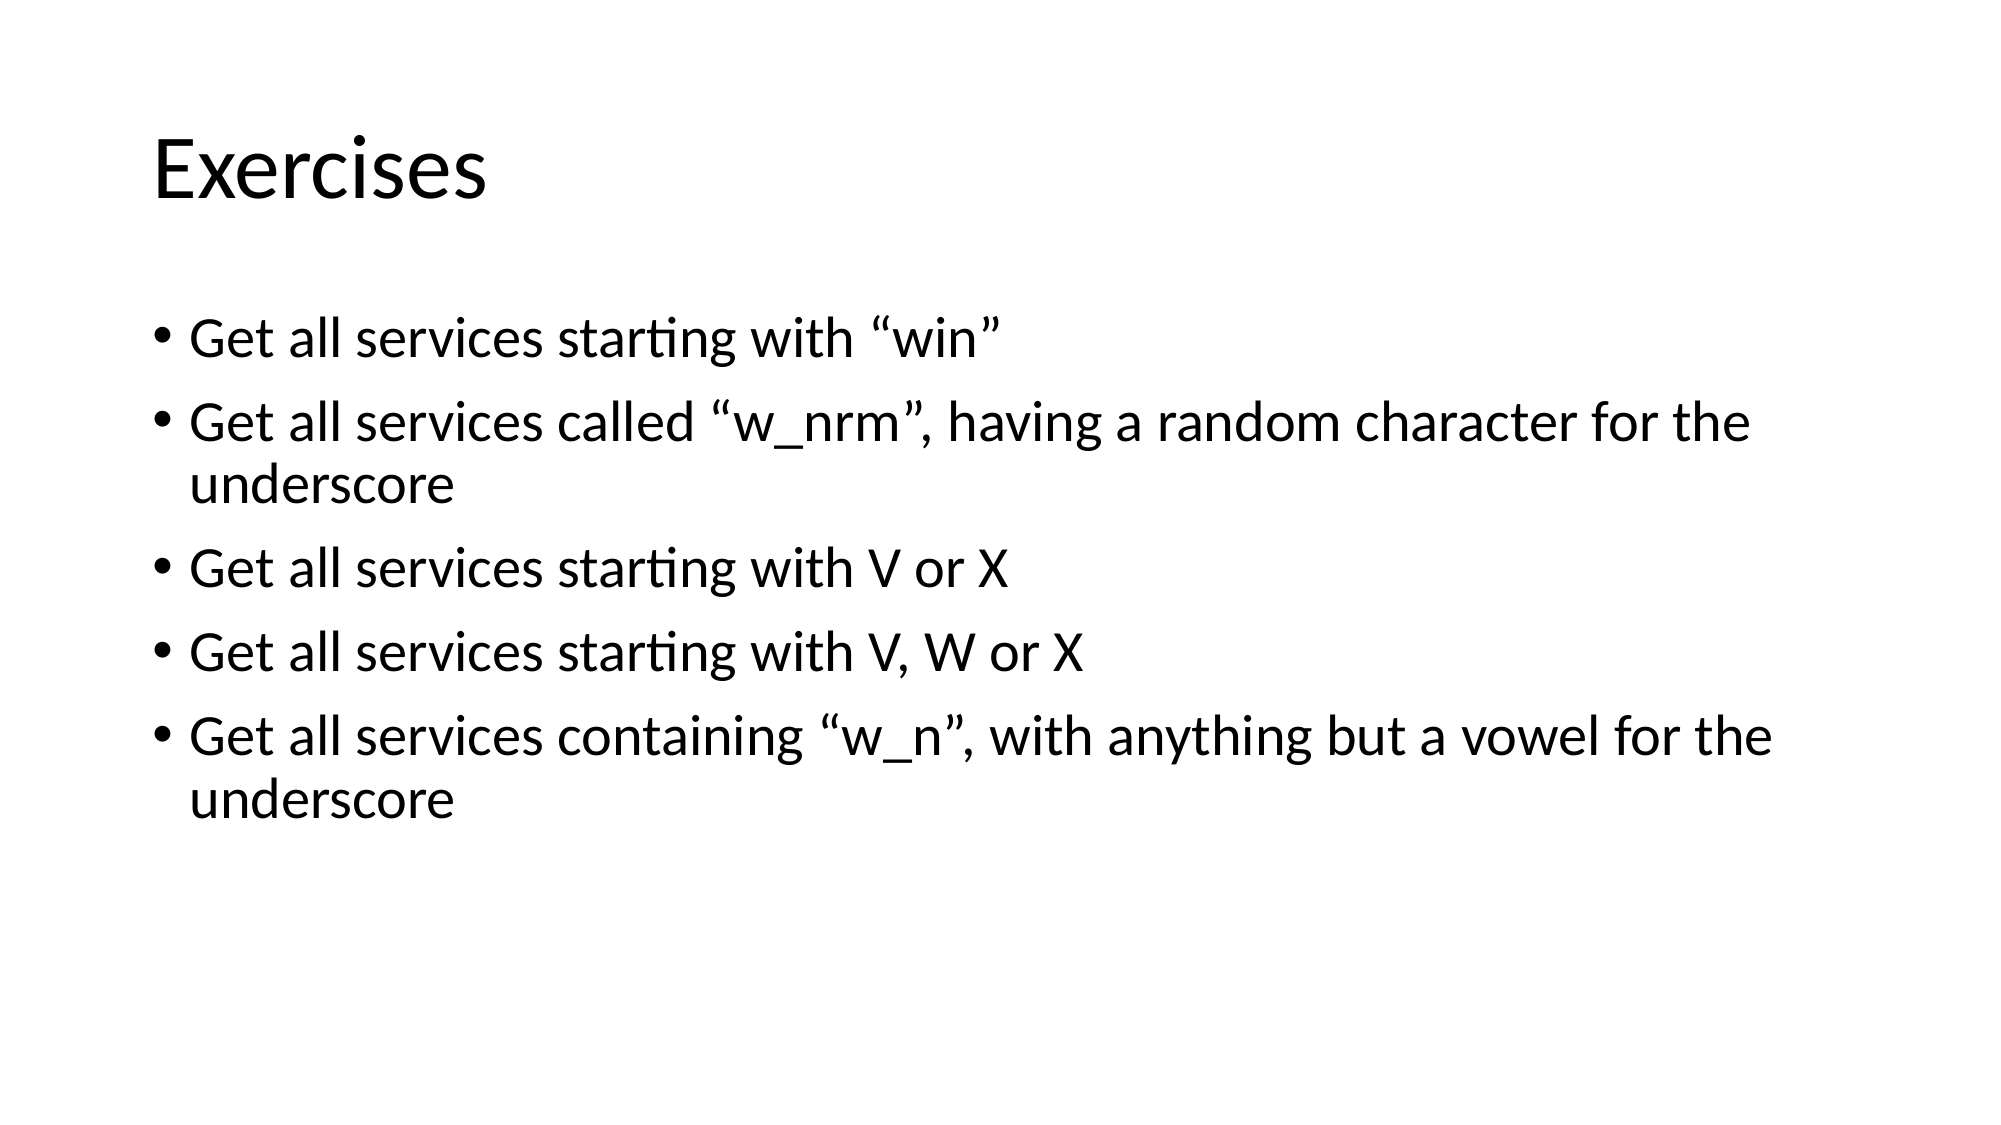

# Exercises
Get all services starting with “win”
Get all services called “w_nrm”, having a random character for the underscore
Get all services starting with V or X
Get all services starting with V, W or X
Get all services containing “w_n”, with anything but a vowel for the underscore